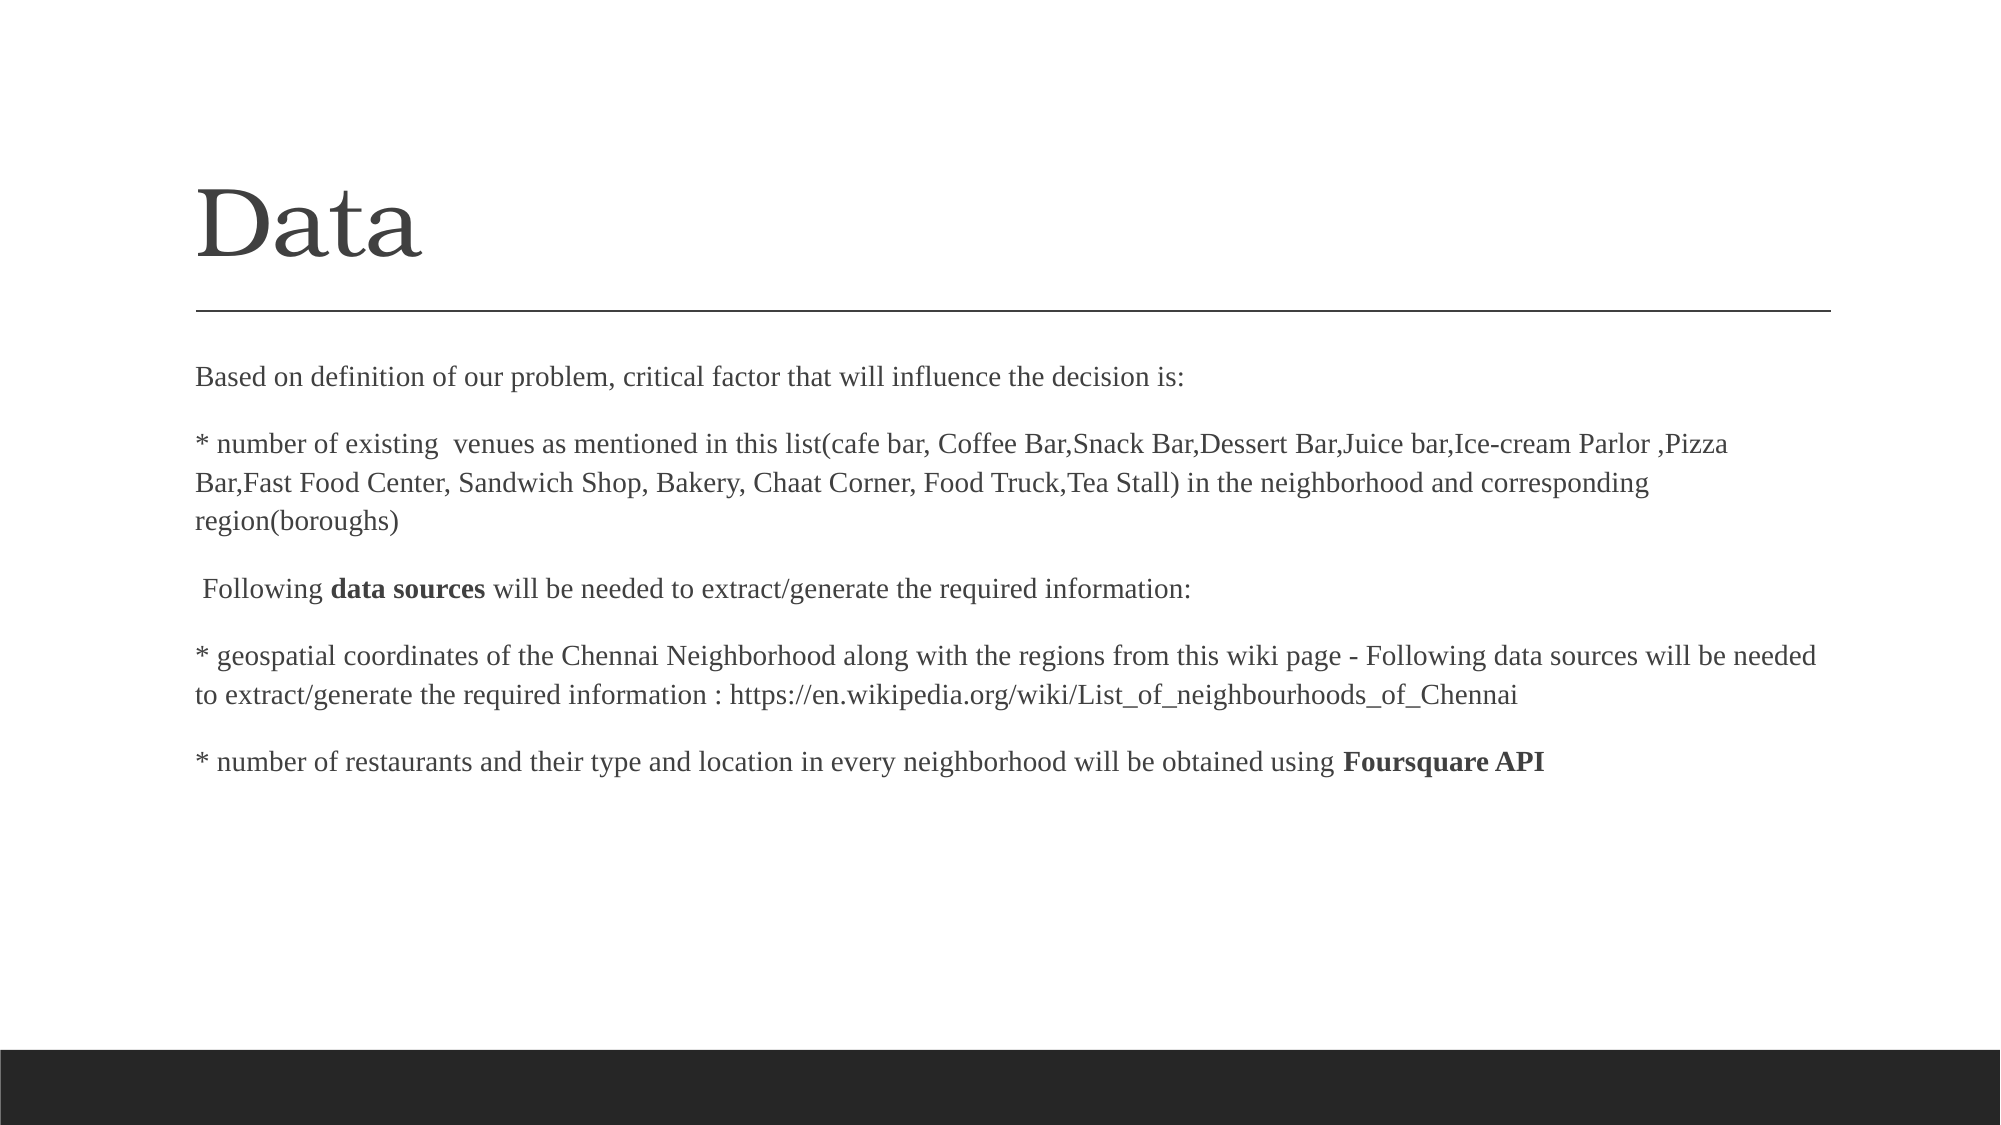

# Data
Based on definition of our problem, critical factor that will influence the decision is:
* number of existing  venues as mentioned in this list(cafe bar, Coffee Bar,Snack Bar,Dessert Bar,Juice bar,Ice-cream Parlor ,Pizza Bar,Fast Food Center, Sandwich Shop, Bakery, Chaat Corner, Food Truck,Tea Stall) in the neighborhood and corresponding region(boroughs)
 Following data sources will be needed to extract/generate the required information:
* geospatial coordinates of the Chennai Neighborhood along with the regions from this wiki page - Following data sources will be needed to extract/generate the required information : https://en.wikipedia.org/wiki/List_of_neighbourhoods_of_Chennai
* number of restaurants and their type and location in every neighborhood will be obtained using Foursquare API